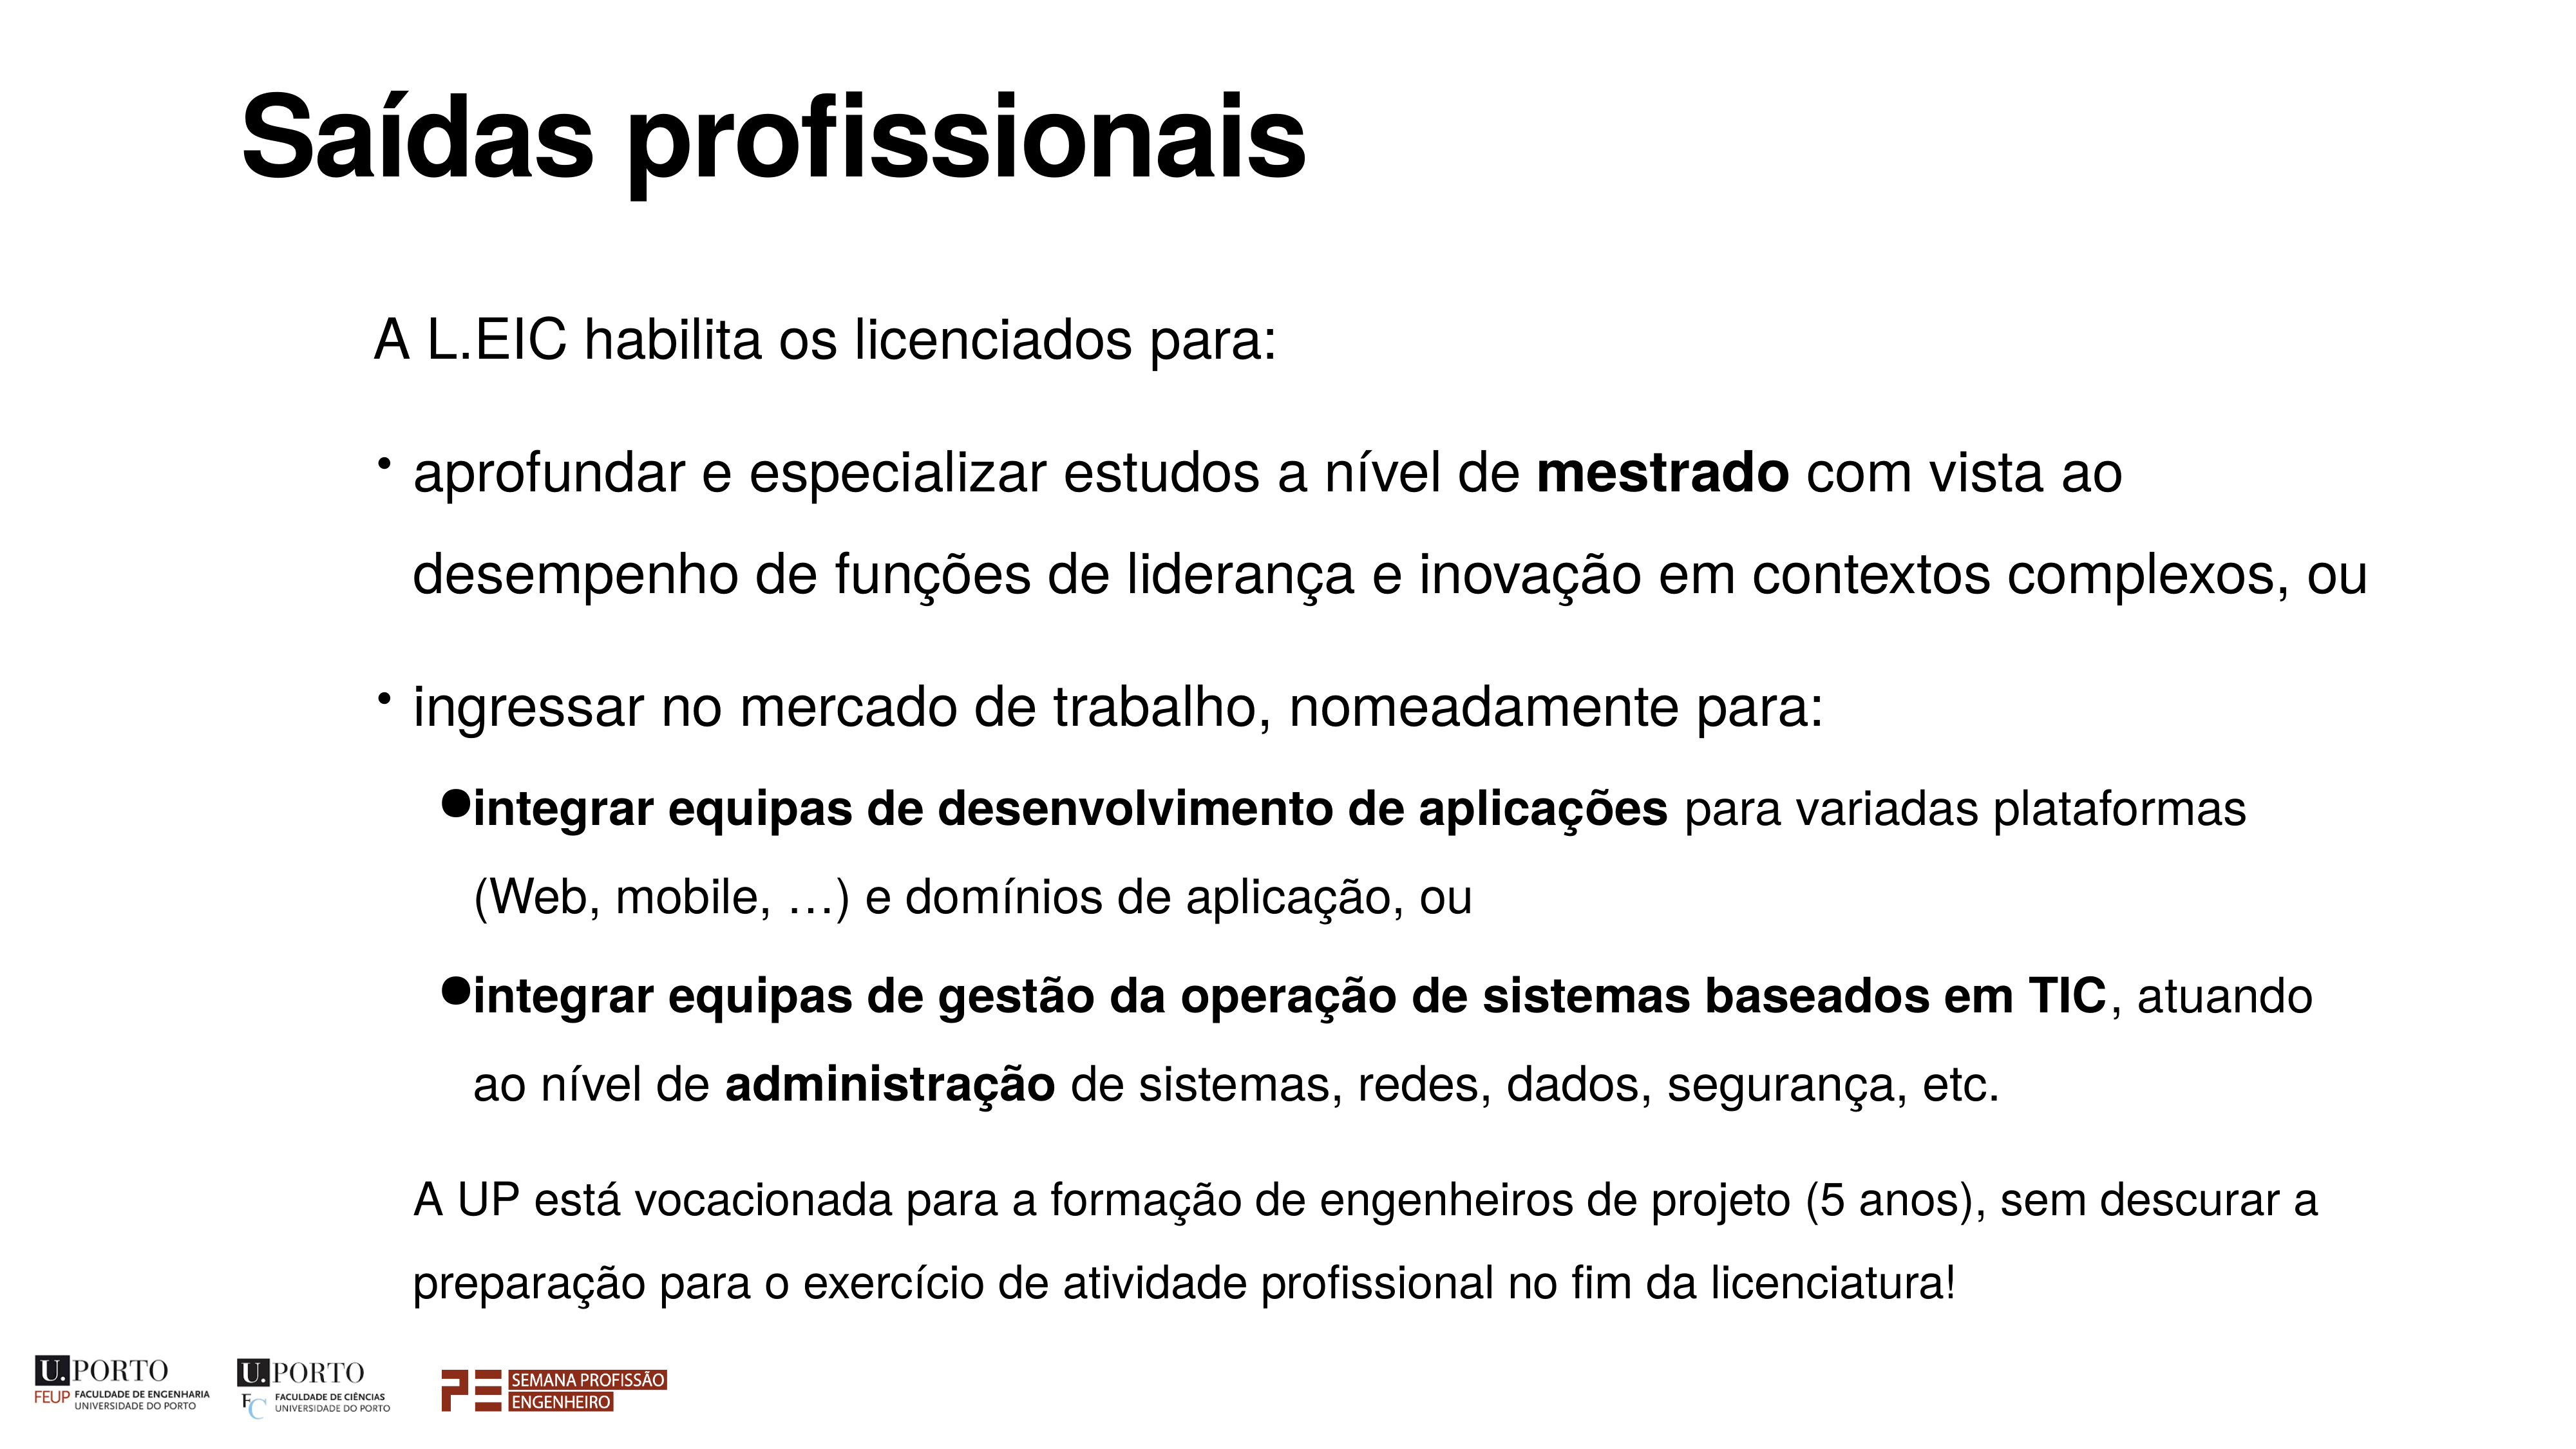

# Saídas profissionais
A L.EIC habilita os licenciados para:
aprofundar e especializar estudos a nível de mestrado com vista ao desempenho de funções de liderança e inovação em contextos complexos, ou
ingressar no mercado de trabalho, nomeadamente para:
integrar equipas de desenvolvimento de aplicações para variadas plataformas (Web, mobile, …) e domínios de aplicação, ou
integrar equipas de gestão da operação de sistemas baseados em TIC, atuando ao nível de administração de sistemas, redes, dados, segurança, etc.
A UP está vocacionada para a formação de engenheiros de projeto (5 anos), sem descurar a preparação para o exercício de atividade profissional no fim da licenciatura!